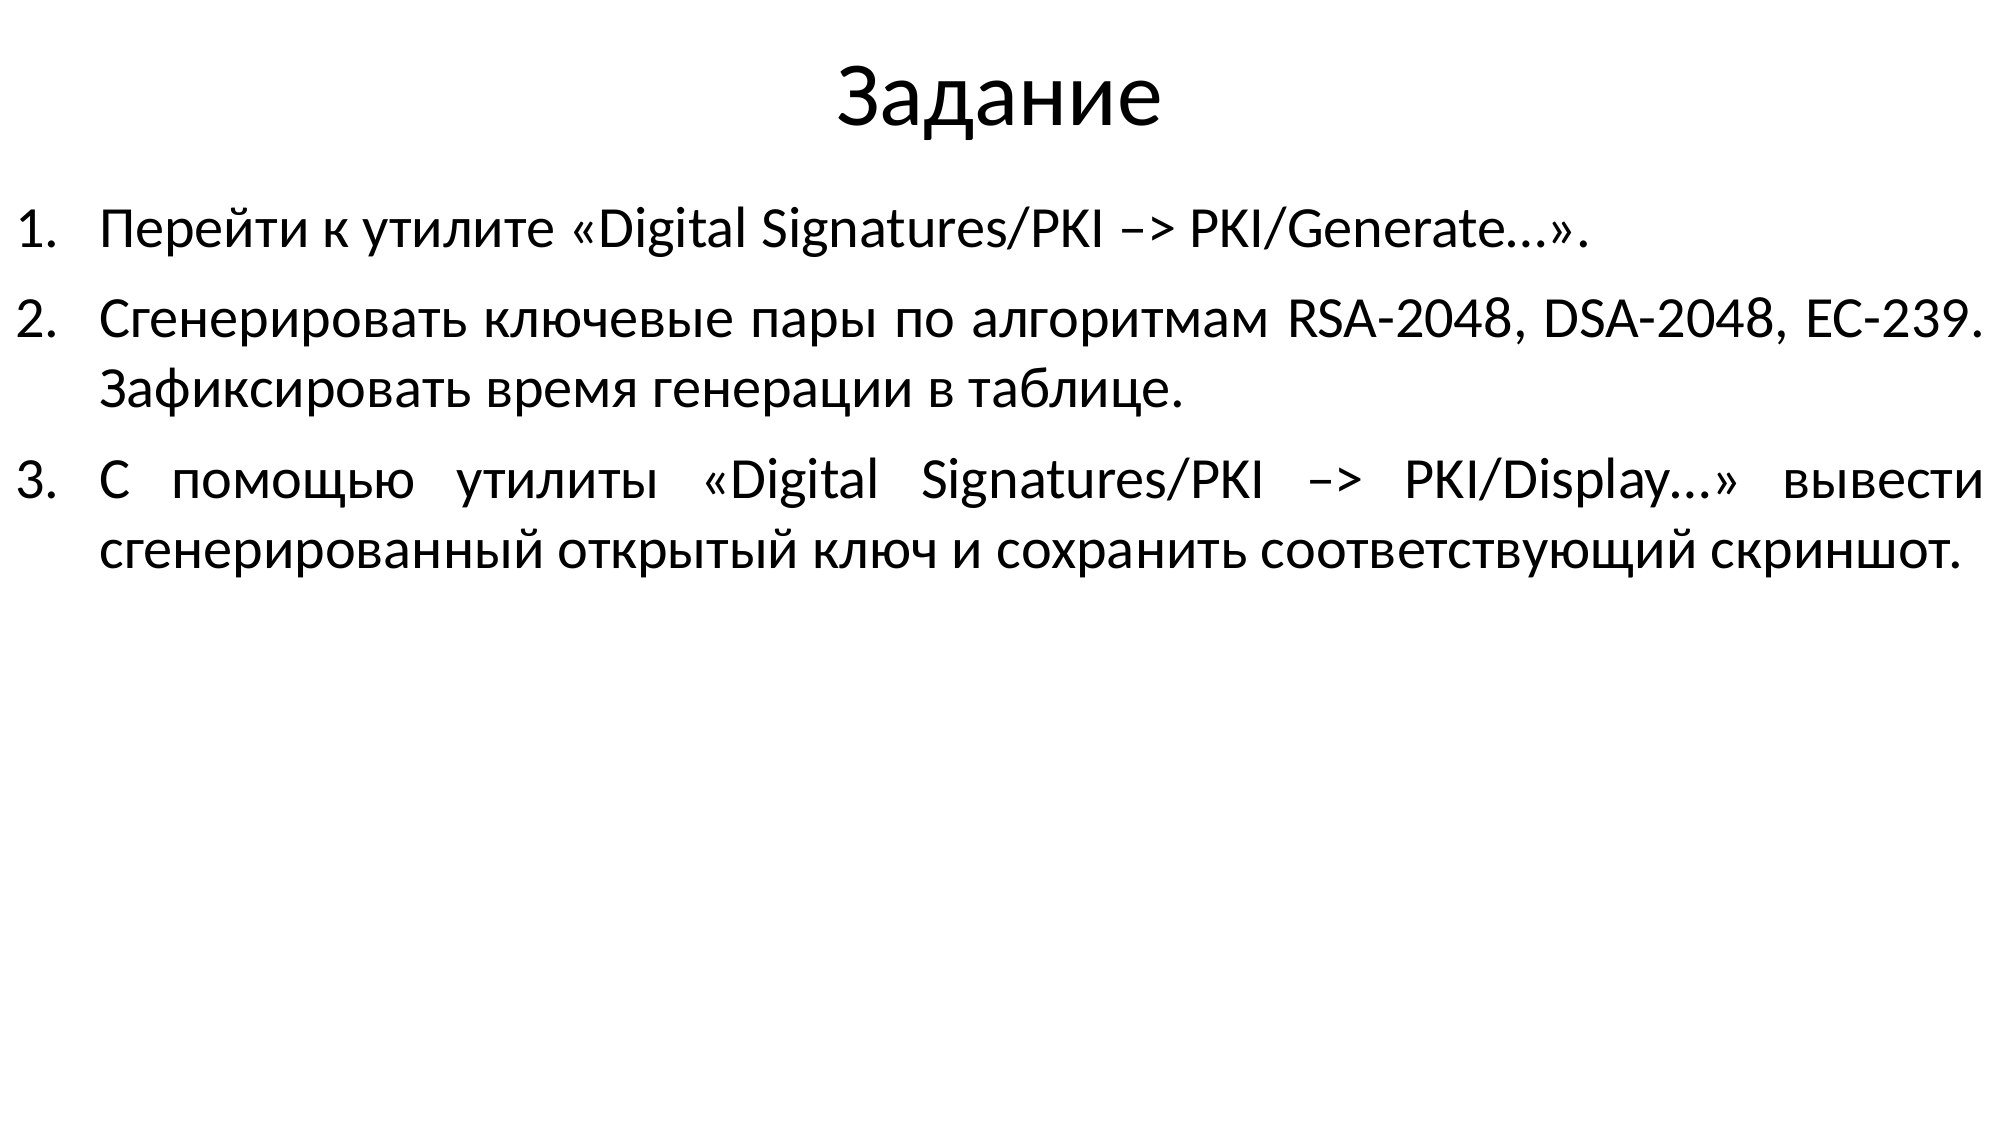

# Задание
Перейти к утилите «Digital Signatures/PKI –> PKI/Generate…».
Сгенерировать ключевые пары по алгоритмам RSA-2048, DSA-2048, EC-239. Зафиксировать время генерации в таблице.
С помощью утилиты «Digital Signatures/PKI –> PKI/Display…» вывести сгенерированный открытый ключ и сохранить соответствующий скриншот.